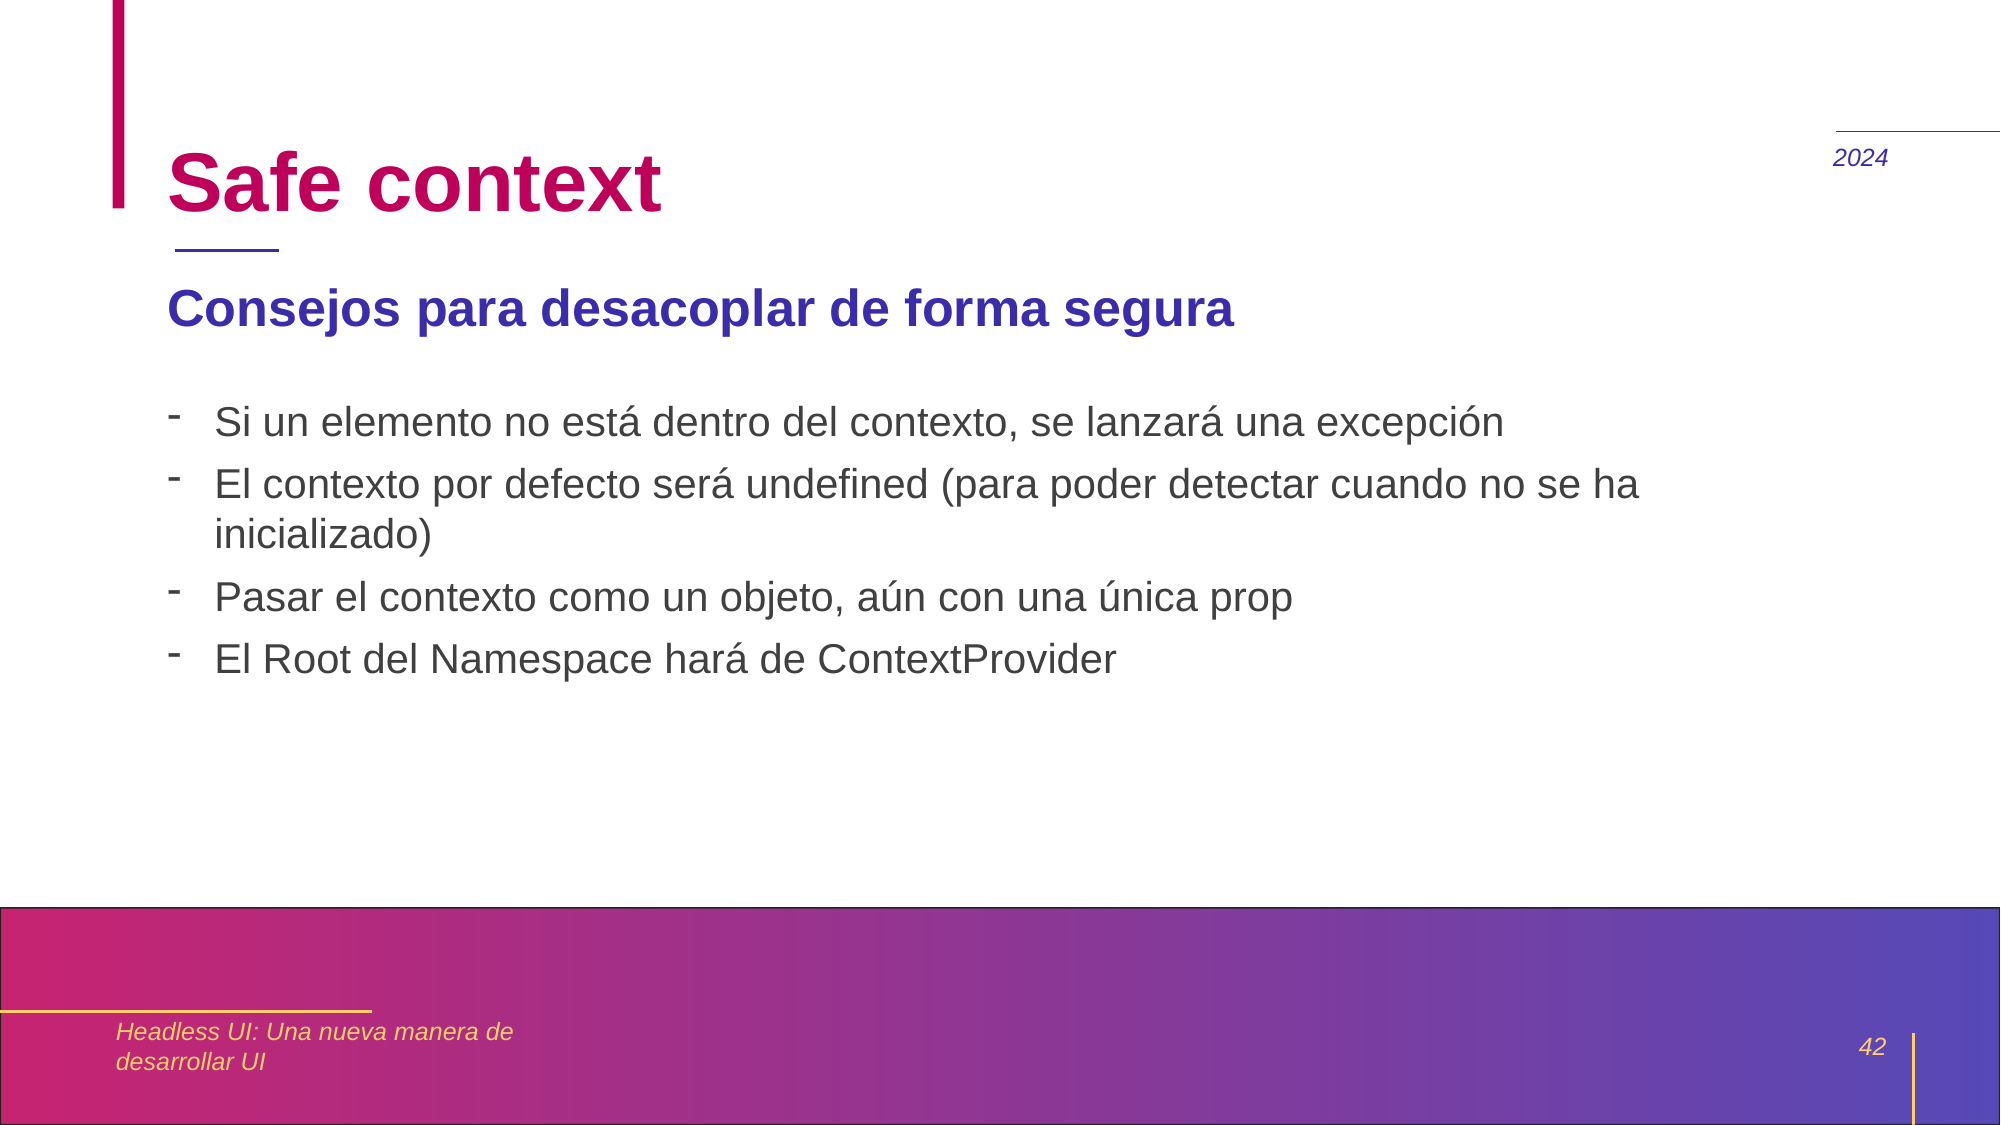

# Safe context
2024
Consejos para desacoplar de forma segura
Si un elemento no está dentro del contexto, se lanzará una excepción
El contexto por defecto será undefined (para poder detectar cuando no se ha inicializado)
Pasar el contexto como un objeto, aún con una única prop
El Root del Namespace hará de ContextProvider
Headless UI: Una nueva manera de desarrollar UI
42